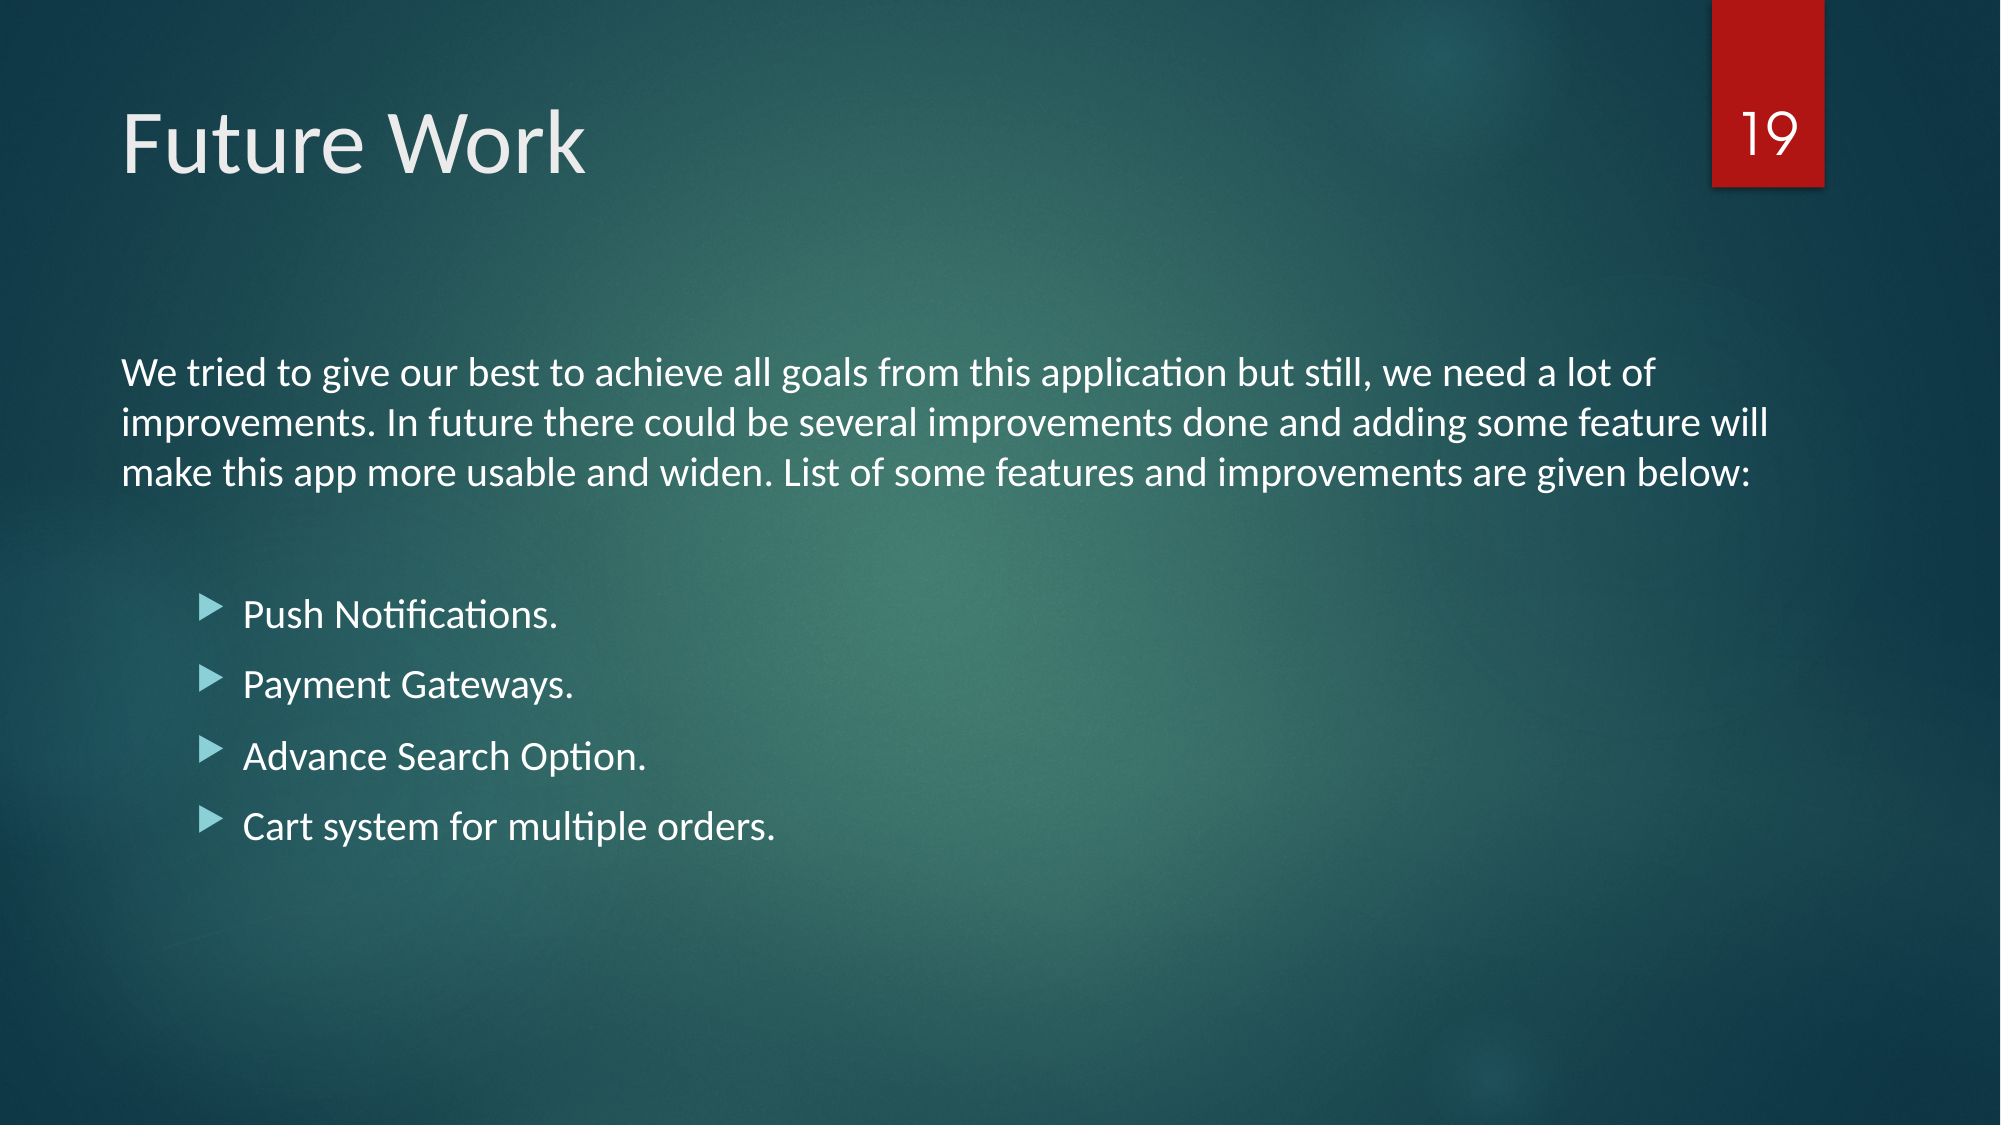

19
# Future Work
We tried to give our best to achieve all goals from this application but still, we need a lot of improvements. In future there could be several improvements done and adding some feature will make this app more usable and widen. List of some features and improvements are given below:

Push Notifications.
Payment Gateways.
Advance Search Option.
Cart system for multiple orders.